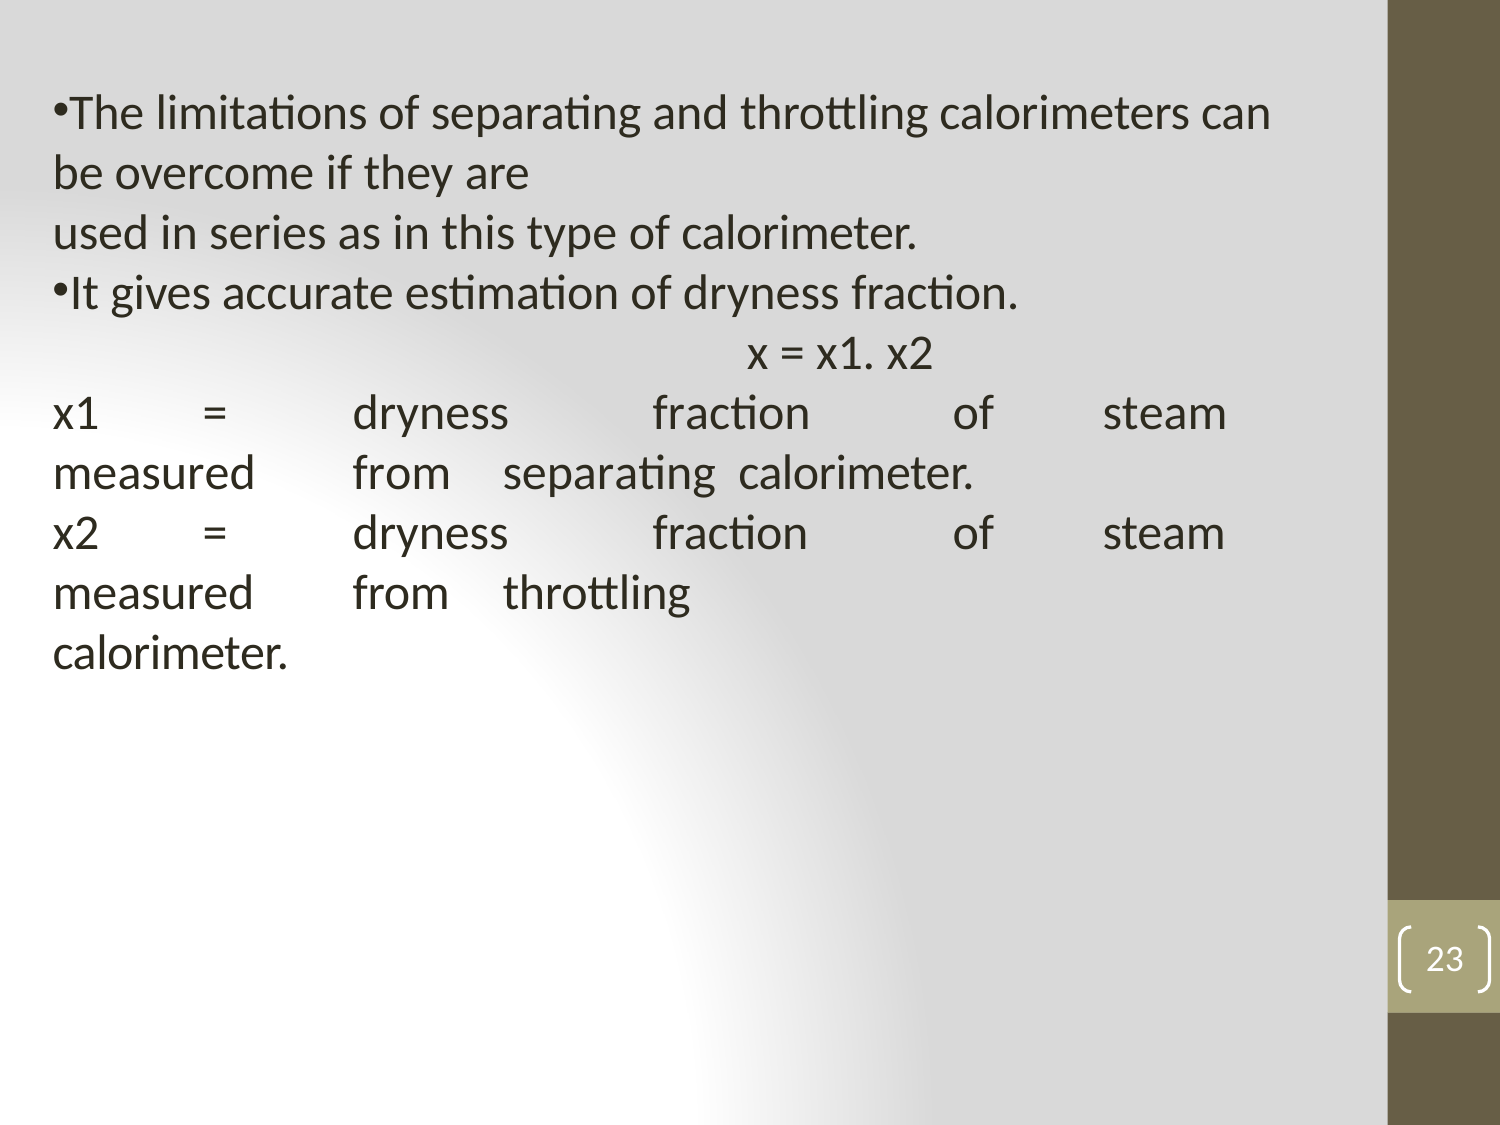

The limitations of separating and throttling calorimeters can  be overcome if they are
used in series as in this type of calorimeter.
It gives accurate estimation of dryness fraction.
x = x1. x2
x1	=	dryness	fraction	of	steam	measured	from	separating  calorimeter.
x2	=	dryness	fraction	of	steam	measured	from	throttling
calorimeter.

23